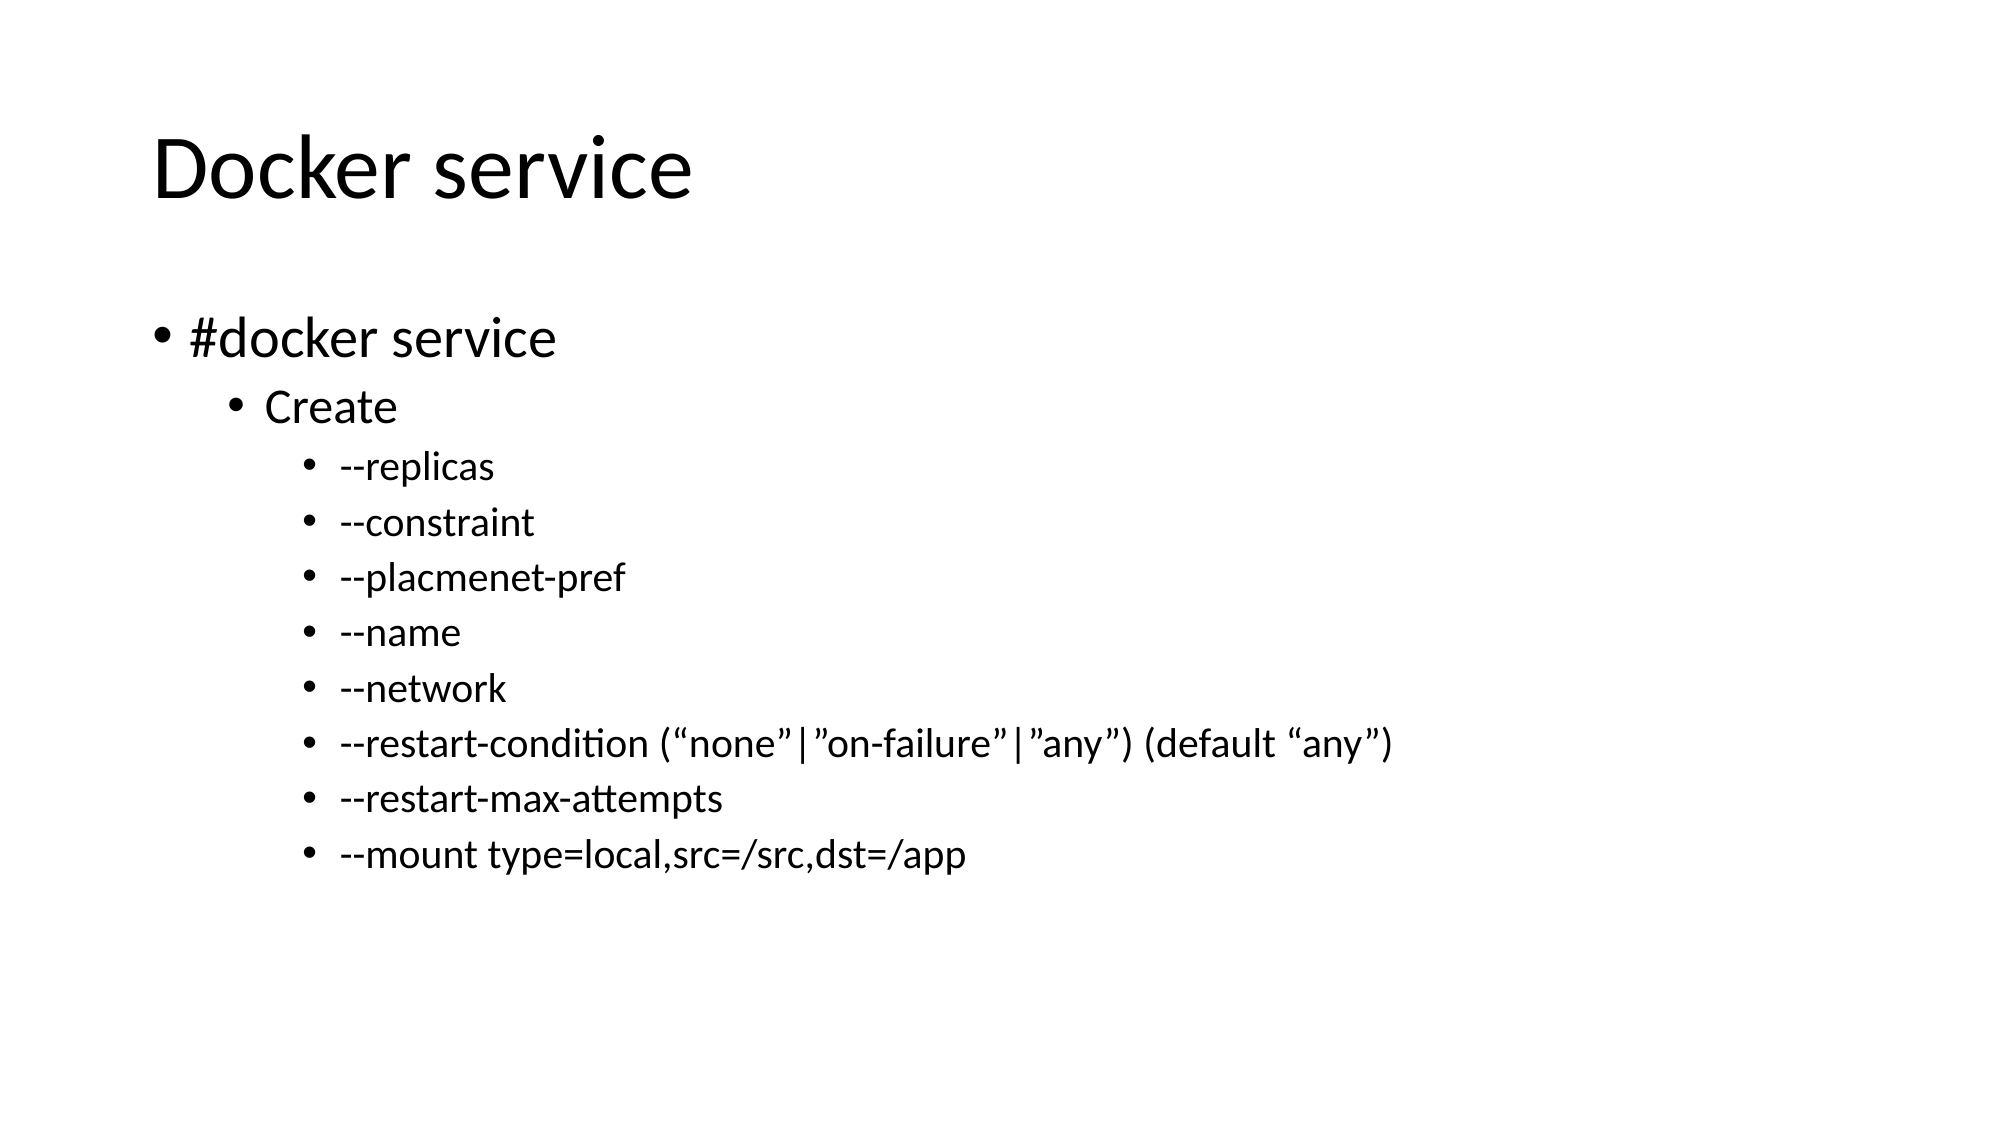

# Docker service
#docker service
Create
--replicas
--constraint
--placmenet-pref
--name
--network
--restart-condition (“none”|”on-failure”|”any”) (default “any”)
--restart-max-attempts
--mount type=local,src=/src,dst=/app